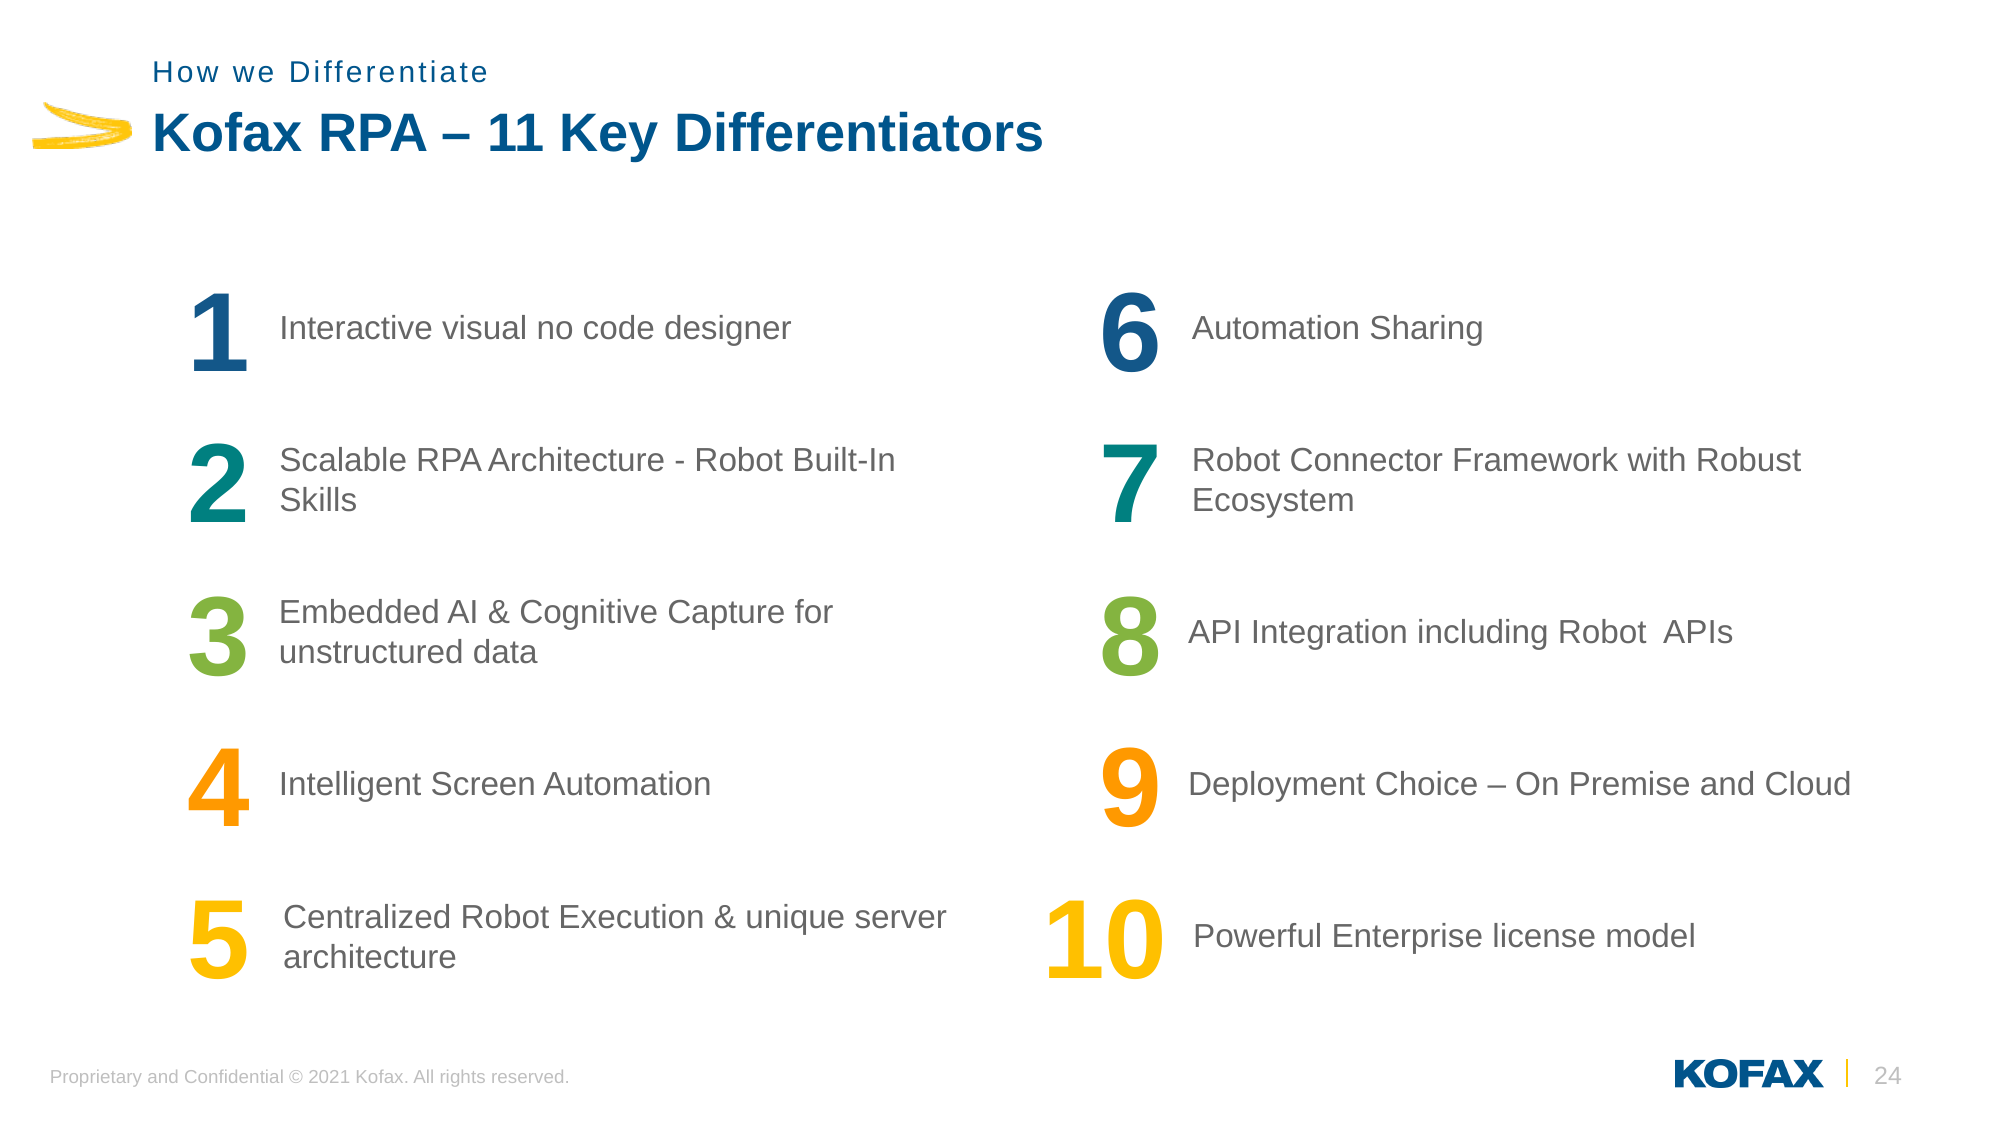

How we Differentiate
# Kofax RPA – 11 Key Differentiators
1
Interactive visual no code designer

6
Automation Sharing
2
Scalable RPA Architecture - Robot Built-In Skills
7
Robot Connector Framework with Robust Ecosystem
3
Embedded AI & Cognitive Capture for unstructured data

8
API Integration including Robot  APIs
4
Intelligent Screen Automation
9
Deployment Choice – On Premise and Cloud

5
Centralized Robot Execution & unique server architecture
10
Powerful Enterprise license model